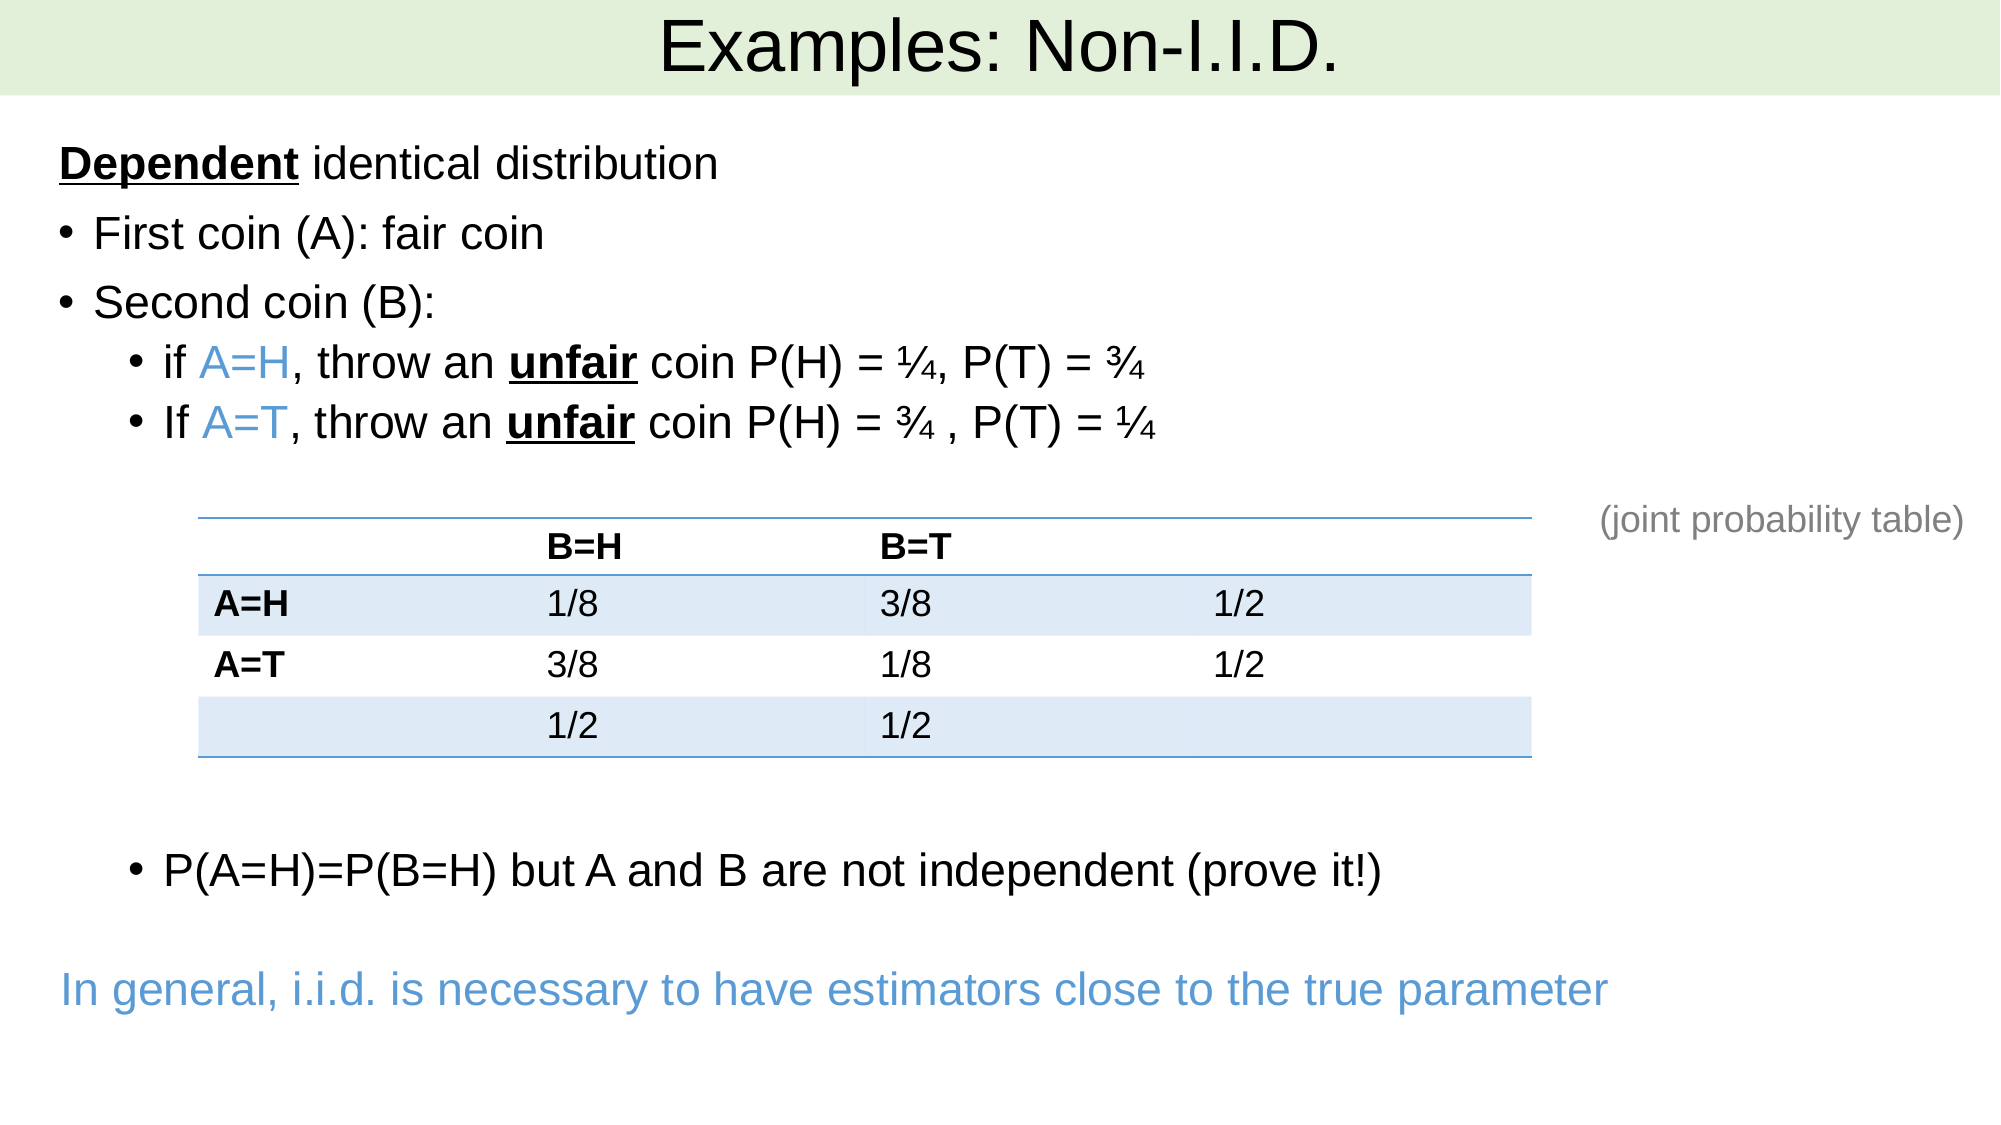

# Examples: Non-I.I.D.
16
Dependent identical distribution
First coin (A): fair coin
Second coin (B):
if A=H, throw an unfair coin P(H) = ¼, P(T) = ¾
If A=T, throw an unfair coin P(H) = ¾ , P(T) = ¼

P(A=H)=P(B=H) but A and B are not independent (prove it!)

In general, i.i.d. is necessary to have estimators close to the true parameter

(joint probability table)
|  | B=H | B=T |  |
| --- | --- | --- | --- |
| A=H | 1/8 | 3/8 | 1/2 |
| A=T | 3/8 | 1/8 | 1/2 |
|  | 1/2 | 1/2 |  |